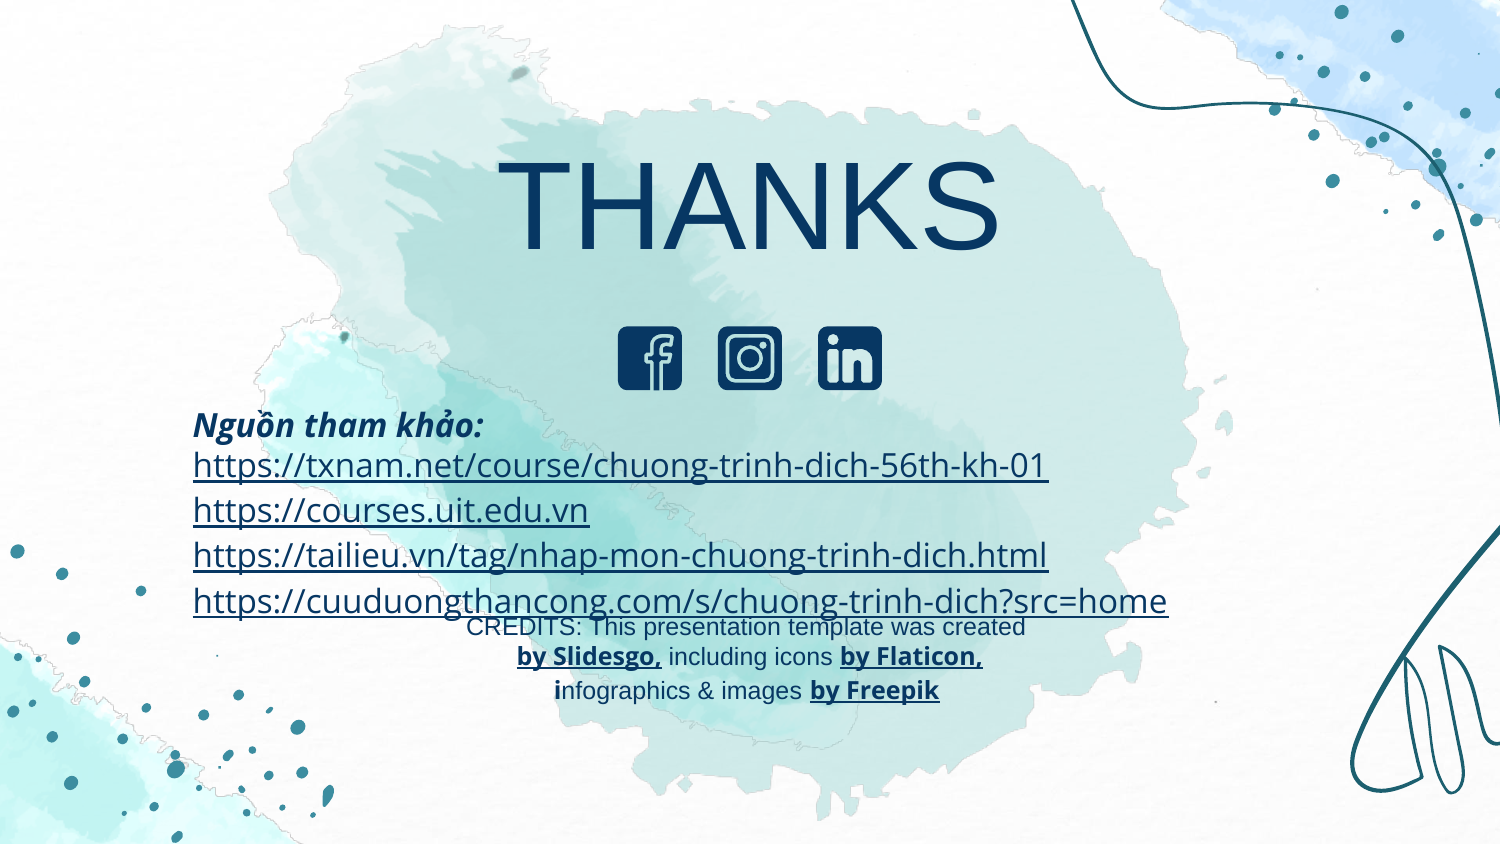

# THANKS

Nguồn tham khảo:
https://txnam.net/course/chuong-trinh-dich-56th-kh-01
https://courses.uit.edu.vn
https://tailieu.vn/tag/nhap-mon-chuong-trinh-dich.html
https://cuuduongthancong.com/s/chuong-trinh-dich?src=home